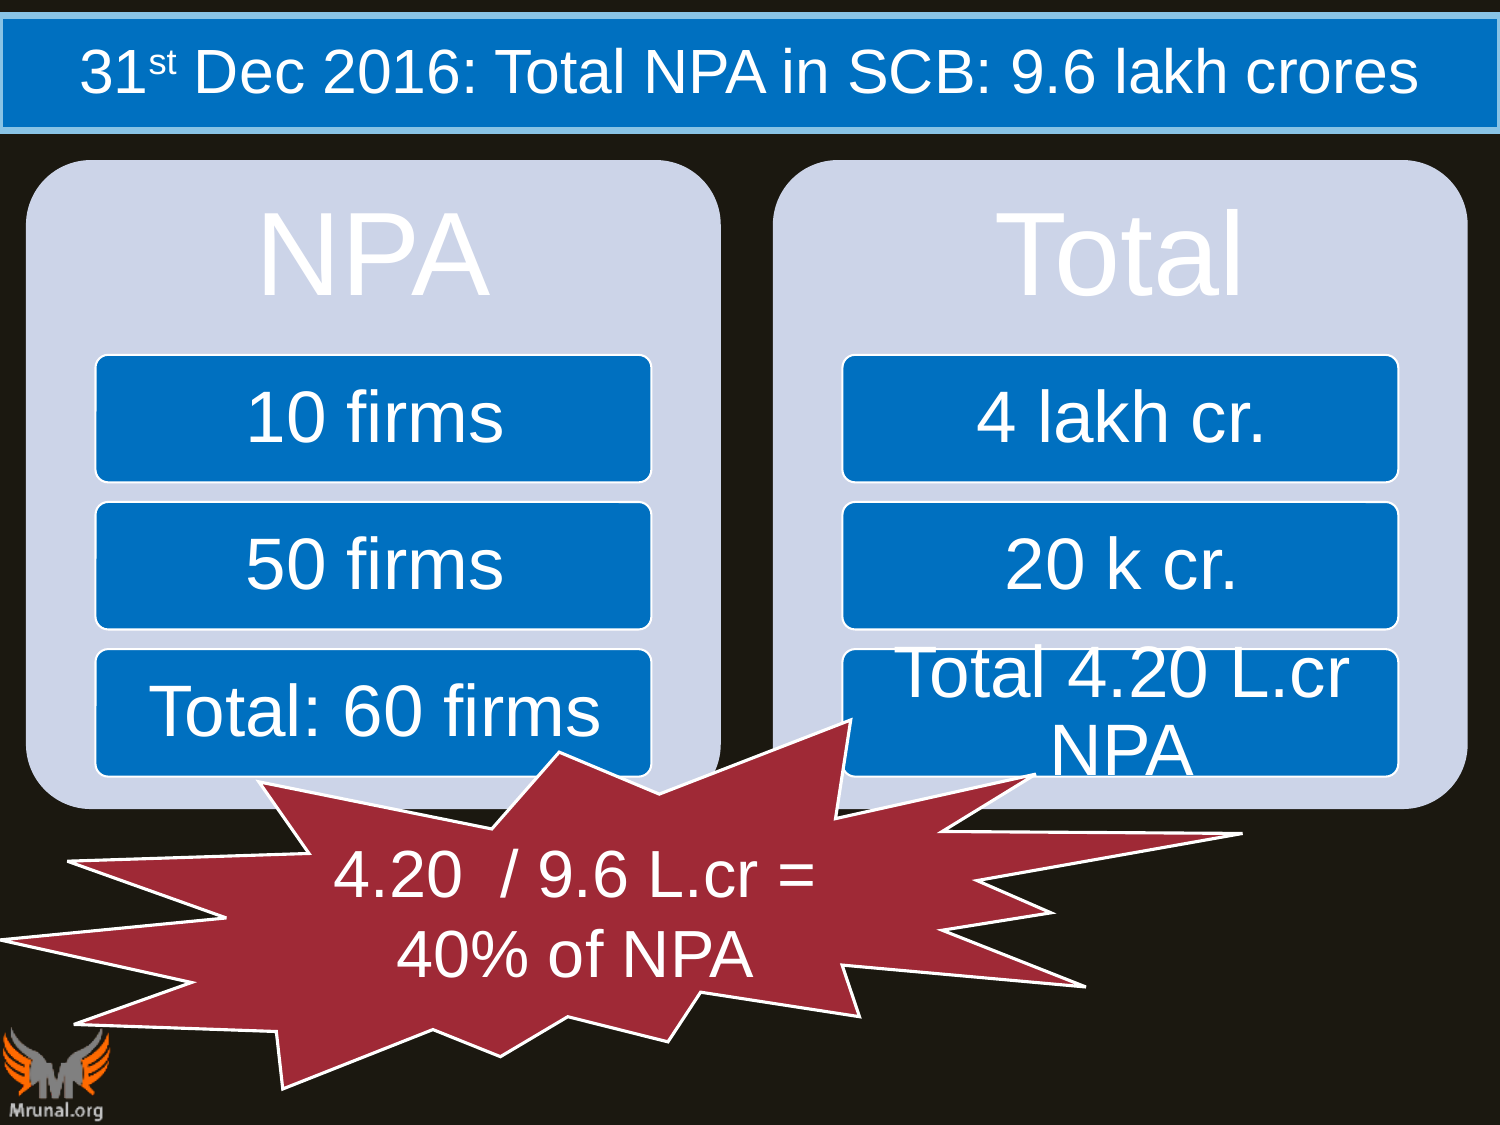

# 31st Dec 2016: Total NPA in SCB: 9.6 lakh crores
NPA
10 firms
50 firms
Total: 60 firms
Total
4 lakh cr.
20 k cr.
Total 4.20 L.cr NPA
4.20  / 9.6 L.cr = 40% of NPA